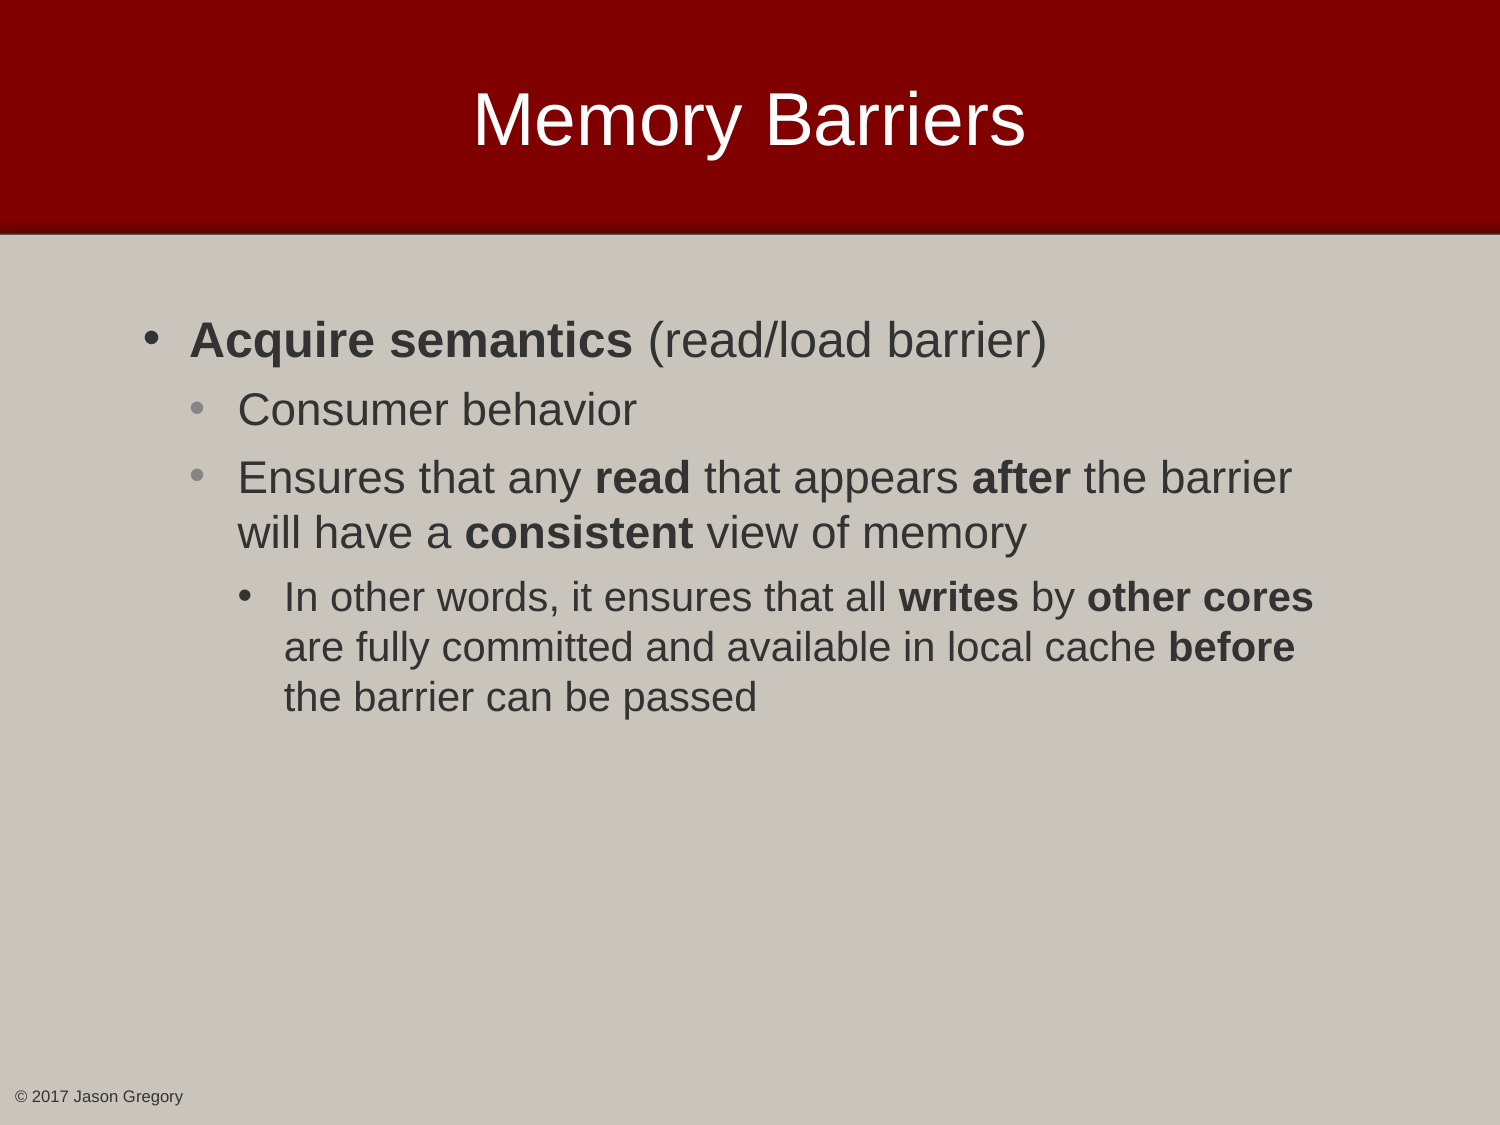

# Memory Barriers
Acquire semantics (read/load barrier)
Consumer behavior
Ensures that any read that appears after the barrier will have a consistent view of memory
In other words, it ensures that all writes by other cores are fully committed and available in local cache before the barrier can be passed
© 2017 Jason Gregory